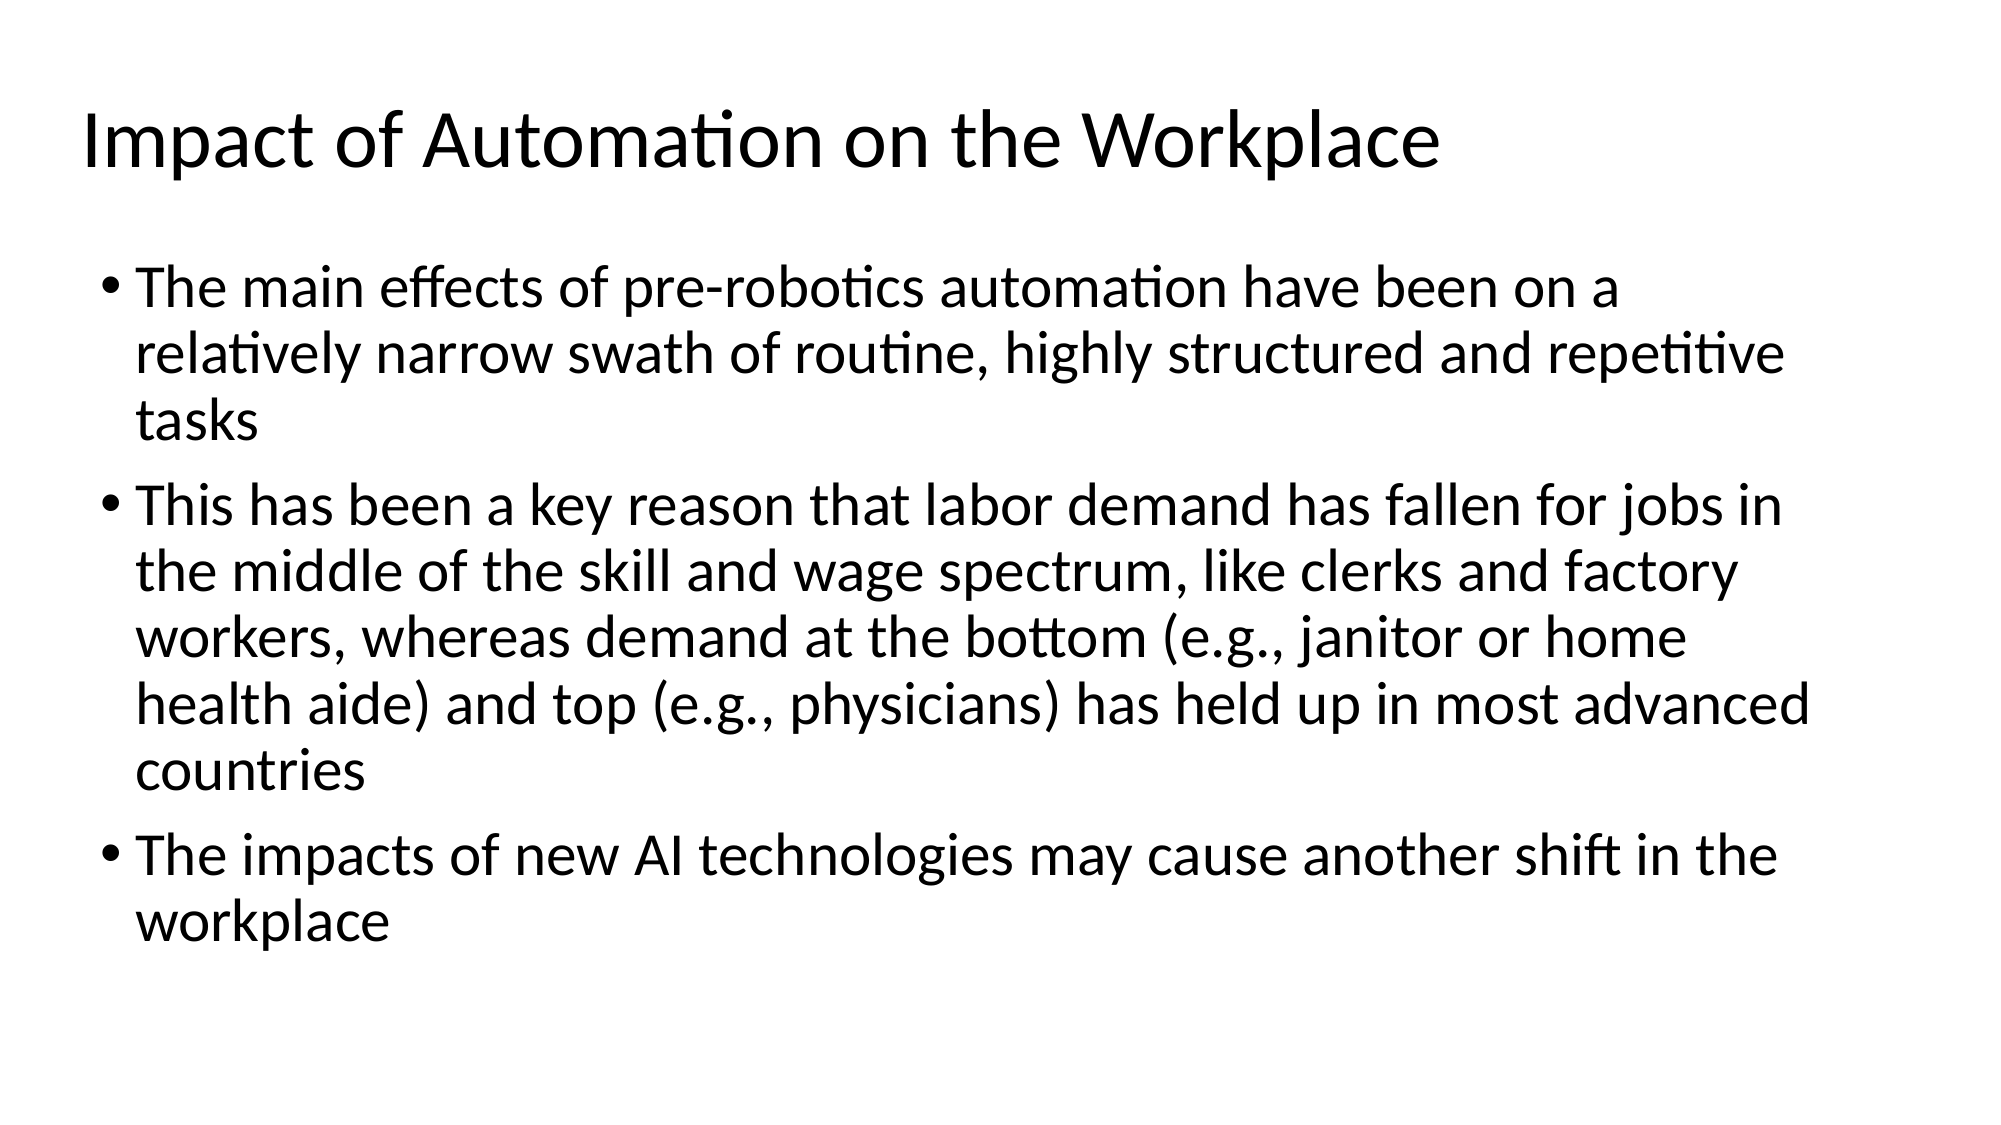

# Impact of Automation on the Workplace
﻿The main effects of pre-robotics automation have been on a relatively narrow swath of routine, highly structured and repetitive tasks
This has been a key reason that labor demand has fallen for jobs in the middle of the skill and wage spectrum, like clerks and factory workers, whereas demand at the bottom (e.g., janitor or home health aide) and top (e.g., physicians) has held up in most advanced countries
The impacts of new AI technologies may cause another shift in the workplace